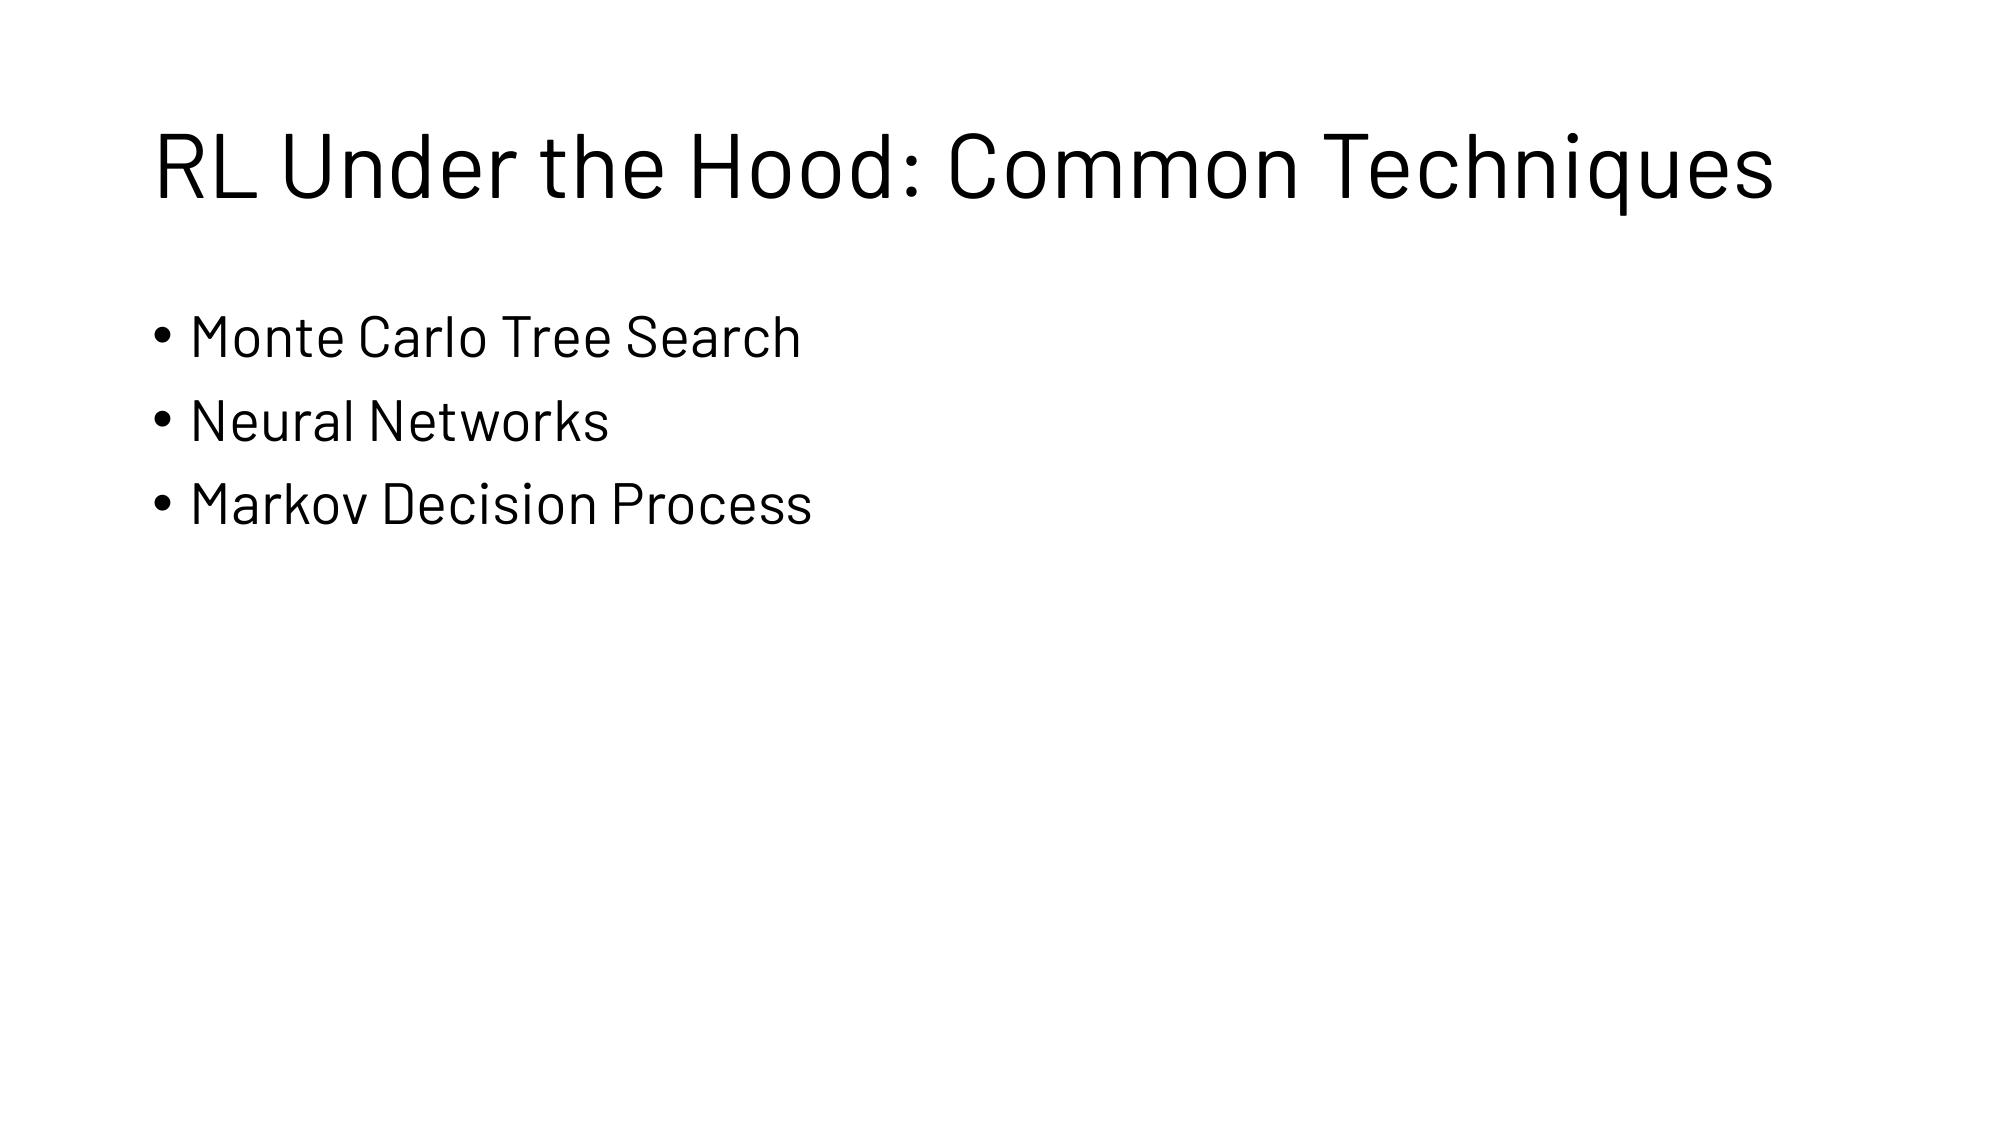

# RL Under the Hood: Common Techniques
Monte Carlo Tree Search
Neural Networks
Markov Decision Process